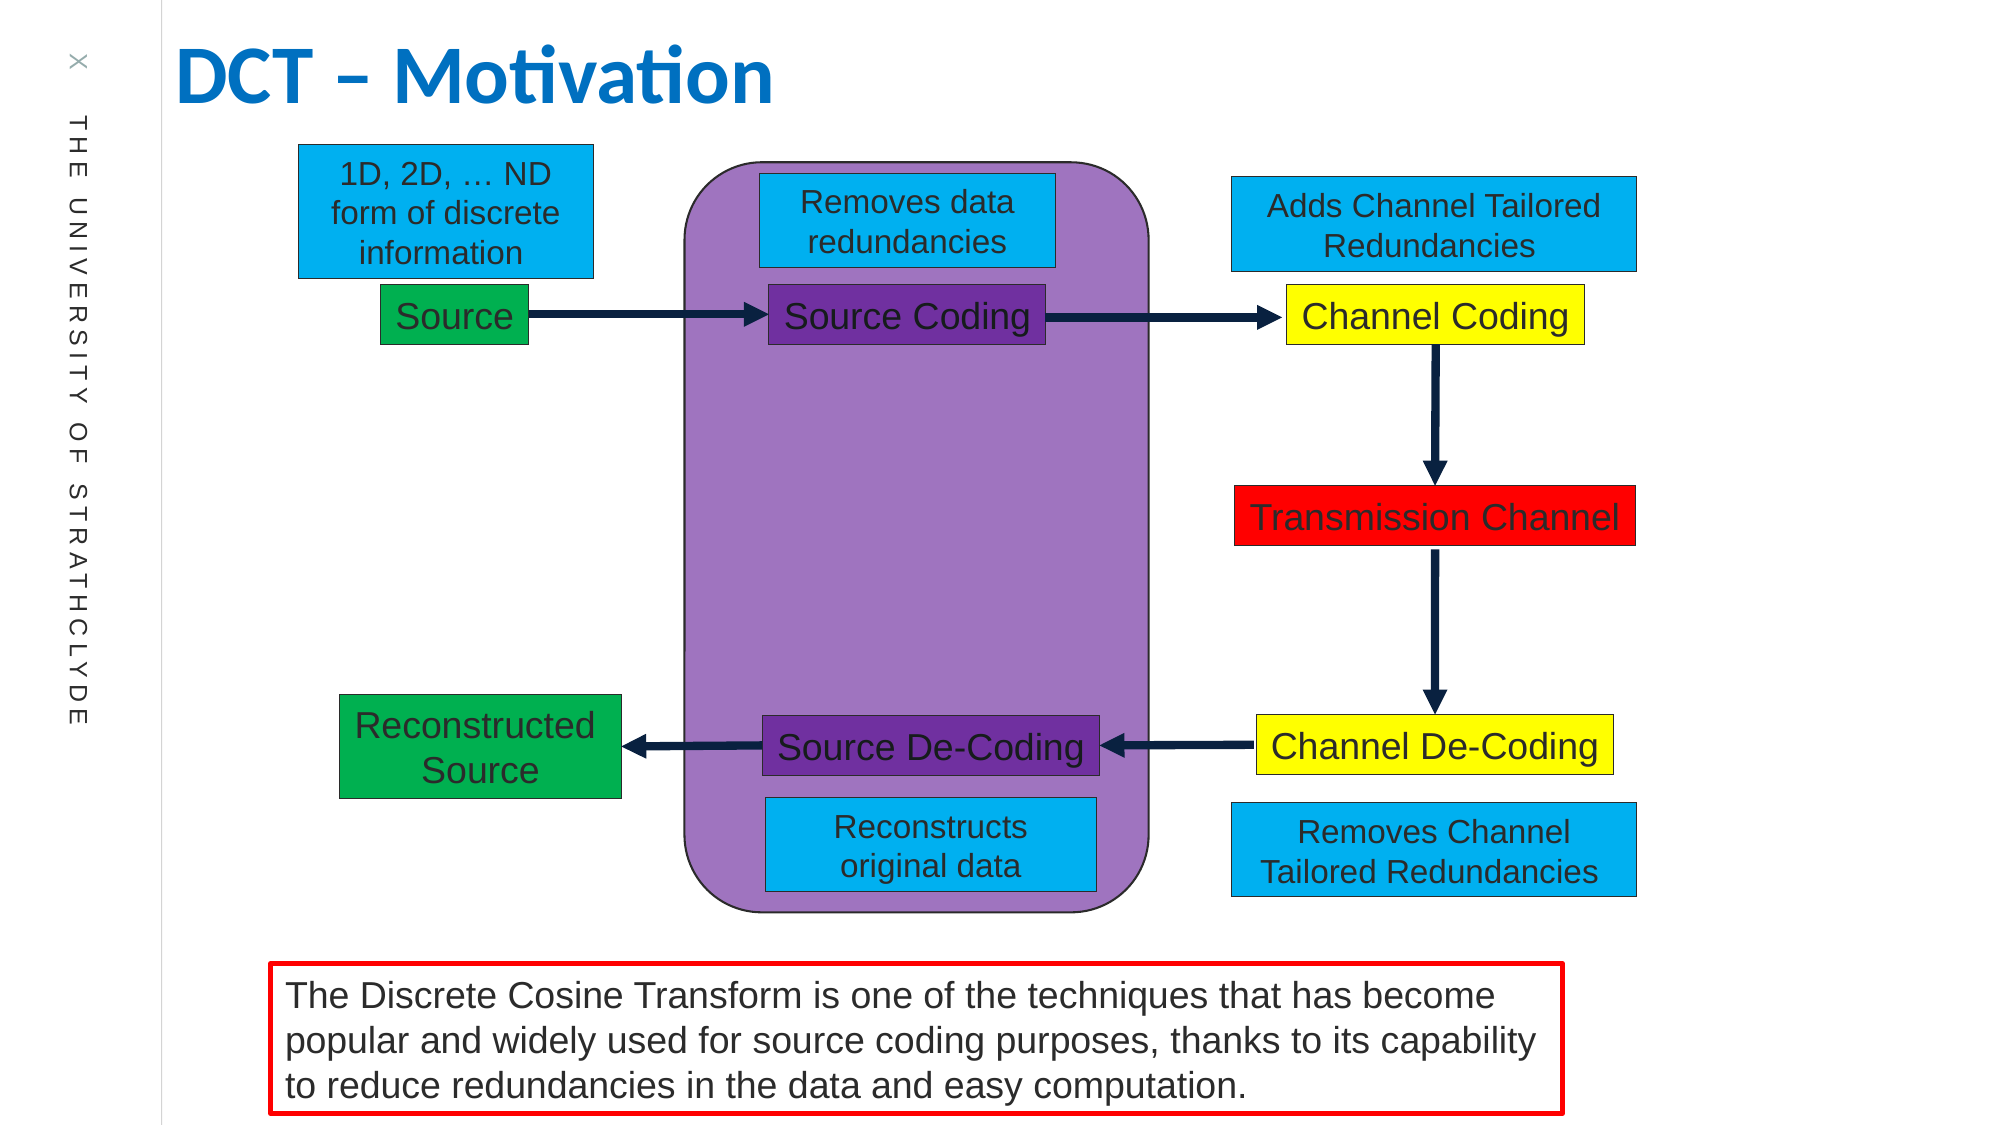

DCT – Motivation
1D, 2D, … ND form of discrete information

Removes data redundancies
Adds Channel Tailored Redundancies
Source
Source Coding
Channel Coding
Transmission Channel
Reconstructed
Source
Channel De-Coding
Source De-Coding
Reconstructs original data
Removes Channel Tailored Redundancies
The Discrete Cosine Transform is one of the techniques that has become popular and widely used for source coding purposes, thanks to its capability to reduce redundancies in the data and easy computation.